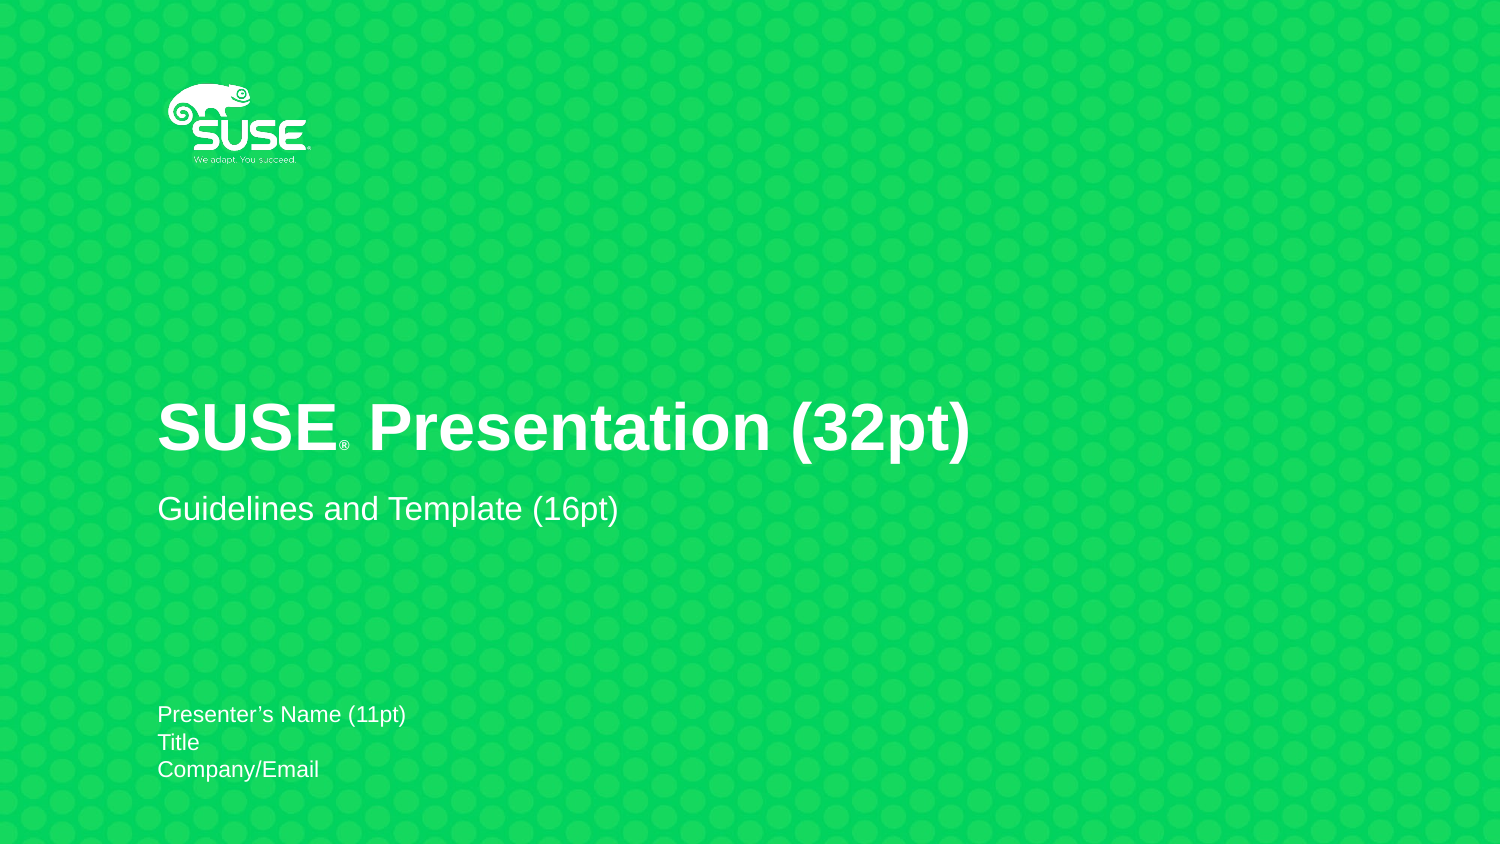

# SUSE® Presentation (32pt)
Guidelines and Template (16pt)
Presenter’s Name (11pt)
Title
Company/Email